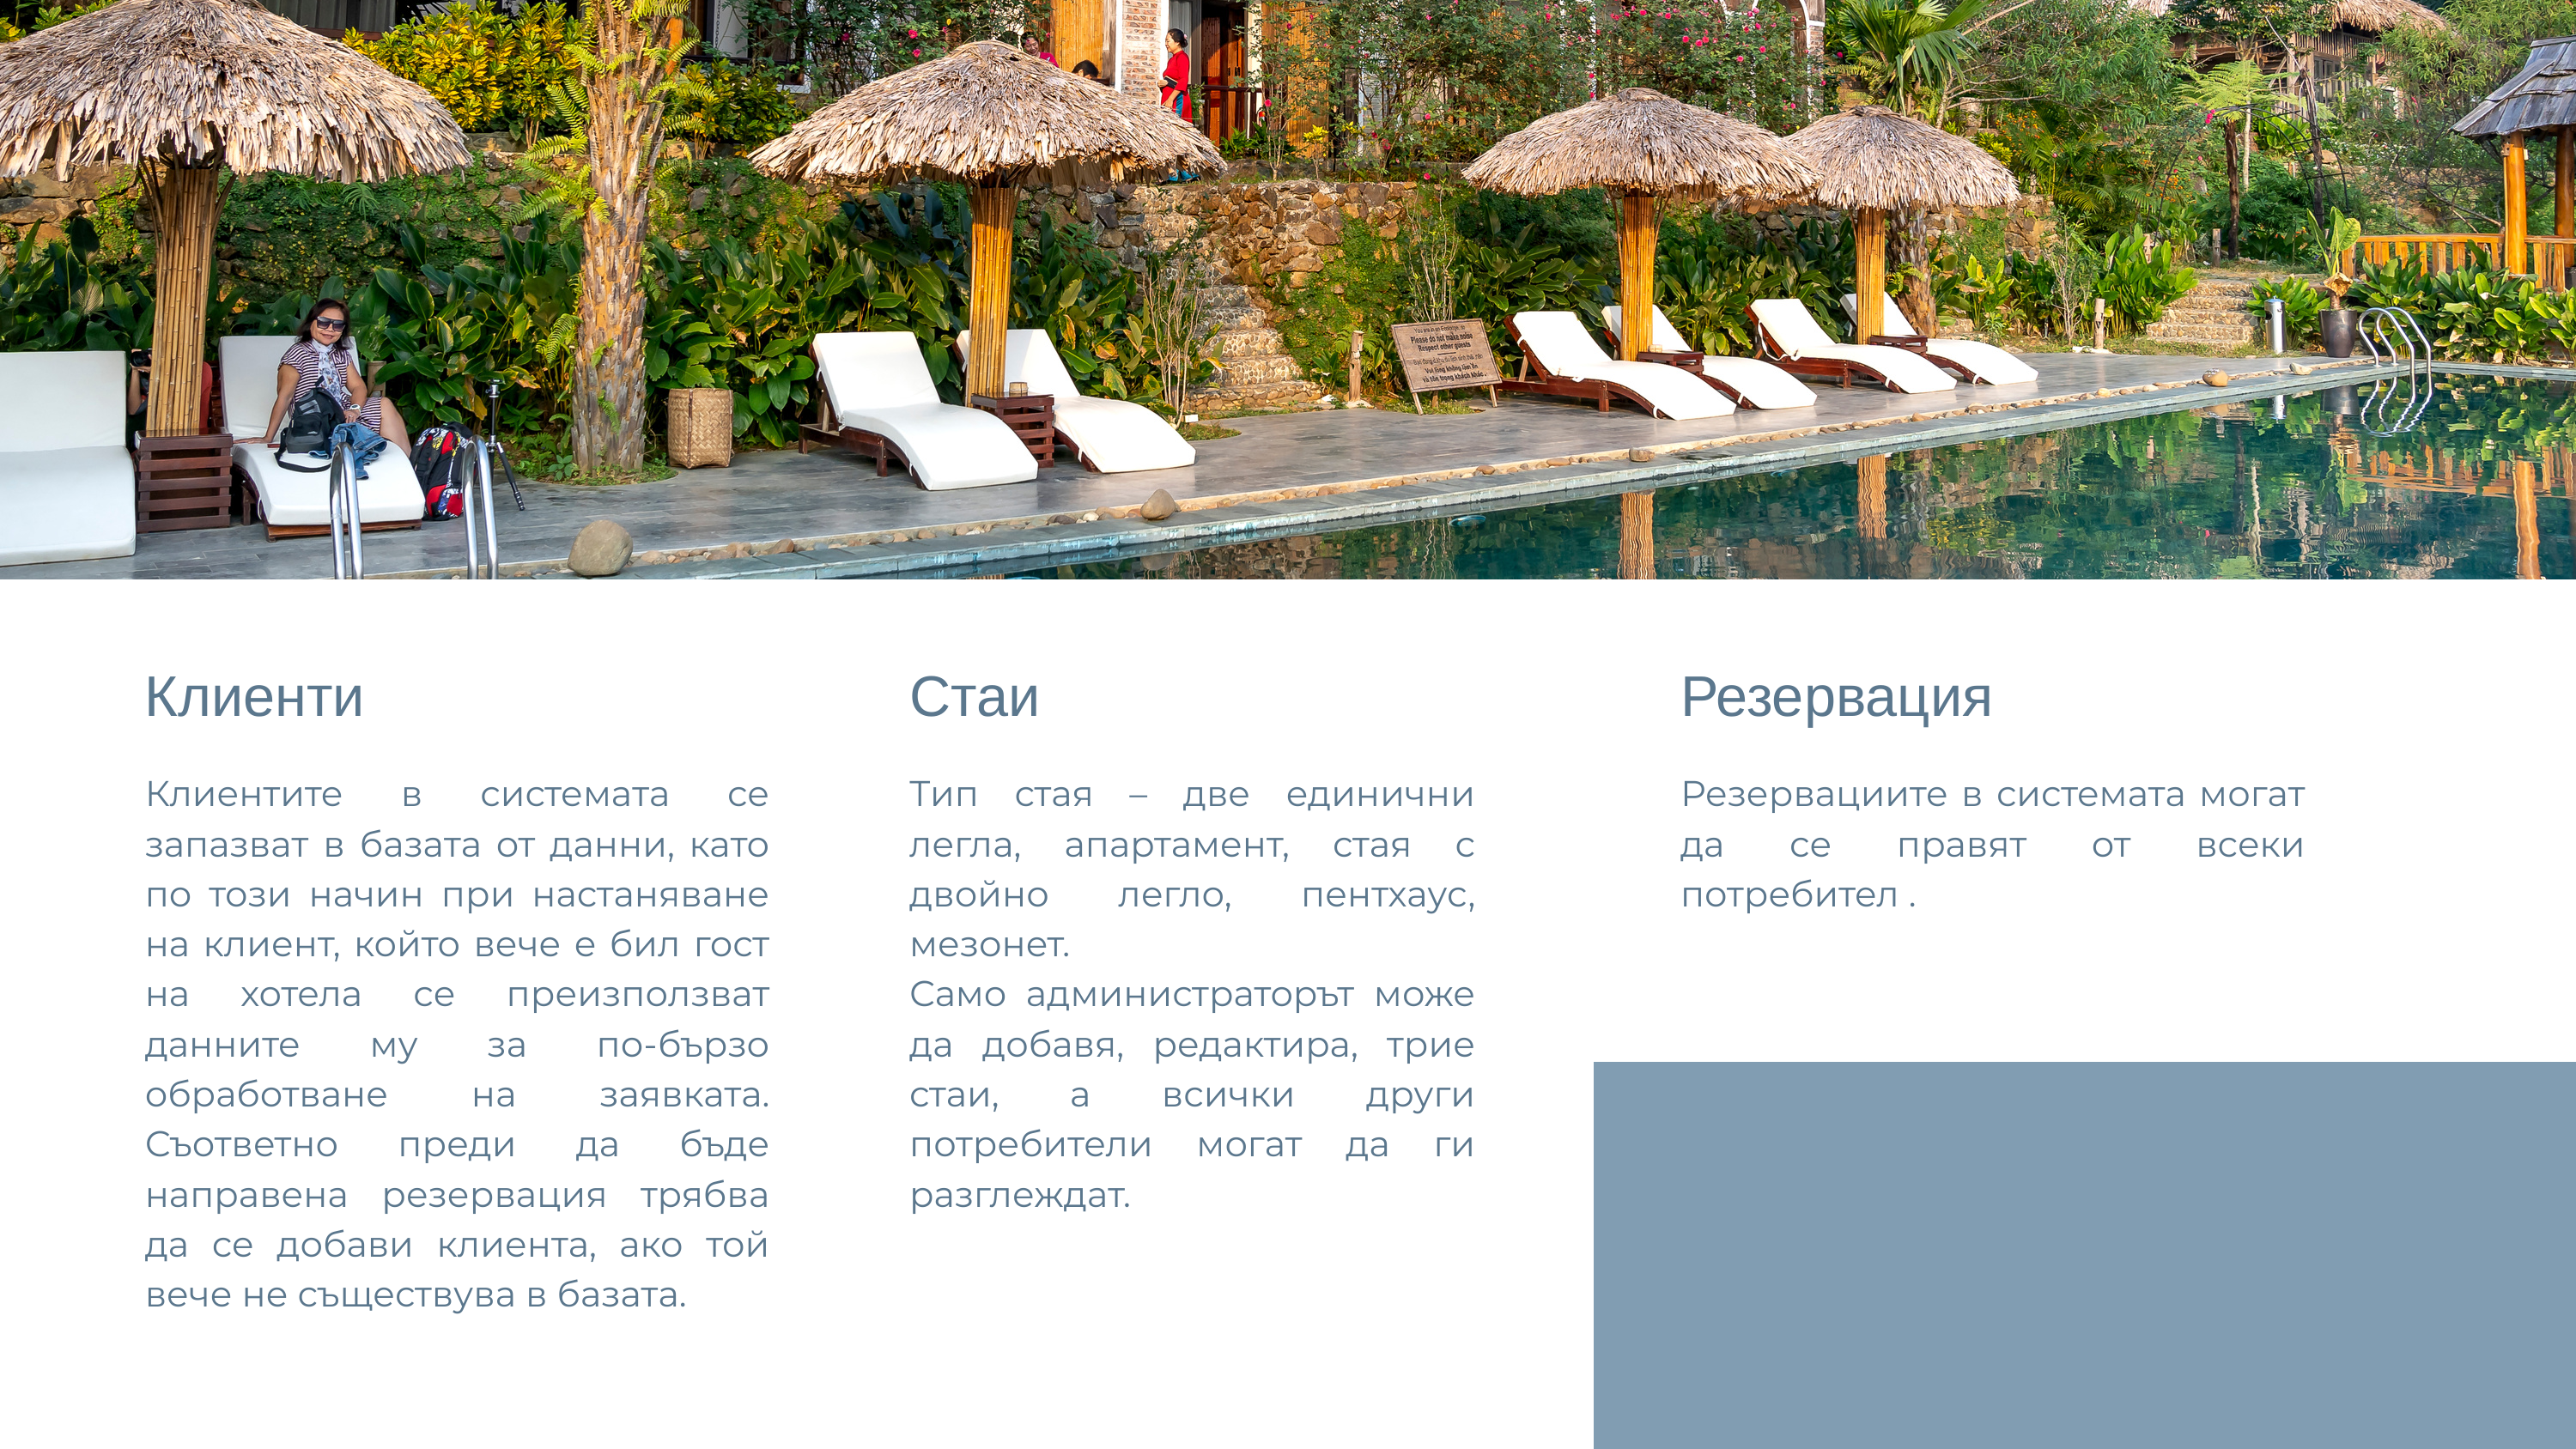

Клиенти
Стаи
Резервация
Клиентите в системата се запазват в базата от данни, като по този начин при настаняване на клиент, който вече е бил гост на хотела се преизползват данните му за по-бързо обработване на заявката. Съответно преди да бъде направена резервация трябва да се добави клиента, ако той вече не съществува в базата.
Тип стая – две единични легла, апартамент, стая с двойно легло, пентхаус, мезонет.
Само администраторът може да добавя, редактира, трие стаи, а всички други потребители могат да ги разглеждат.
Резервациите в системата могат да се правят от всеки потребител .